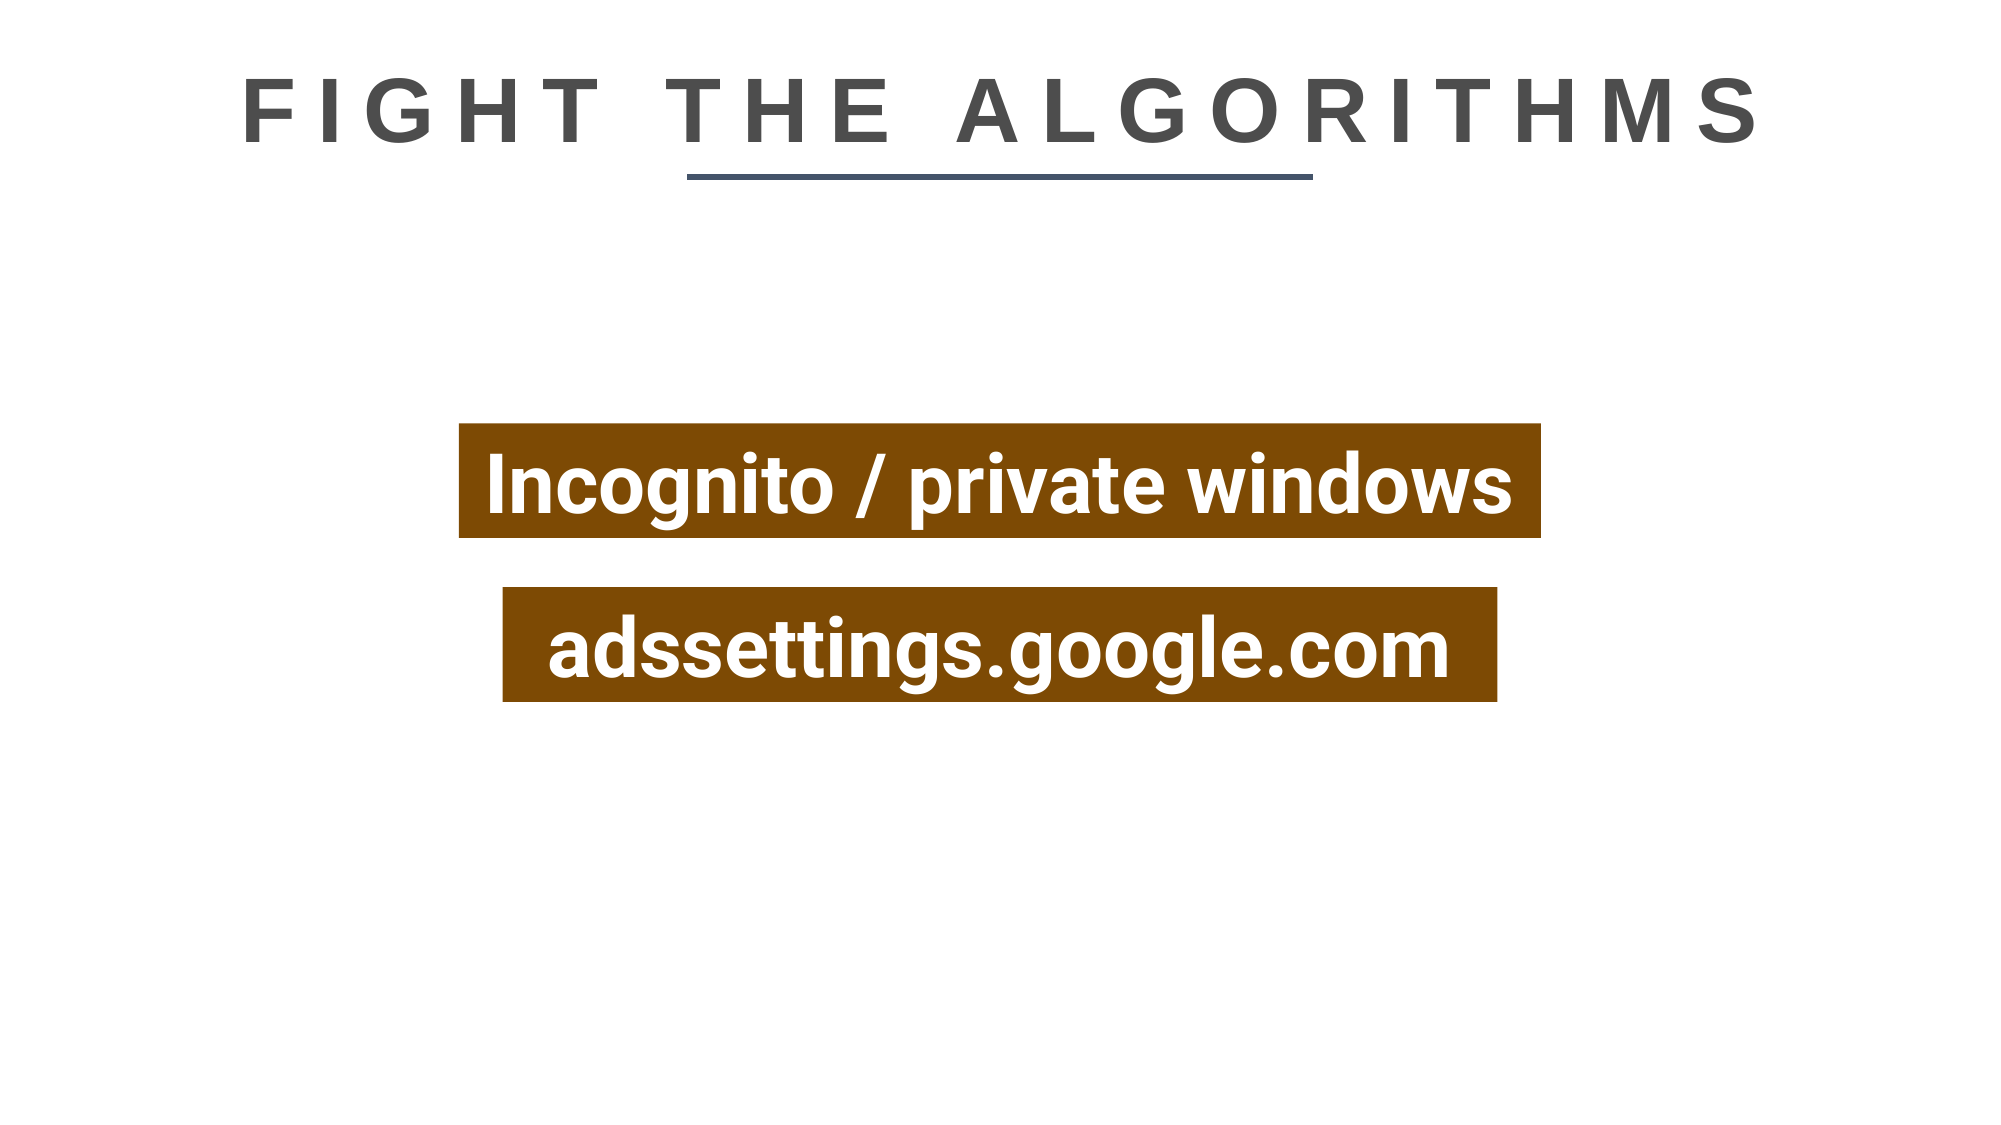

# FIGHT THE ALGORITHMS
Incognito / private windows
adssettings.google.com